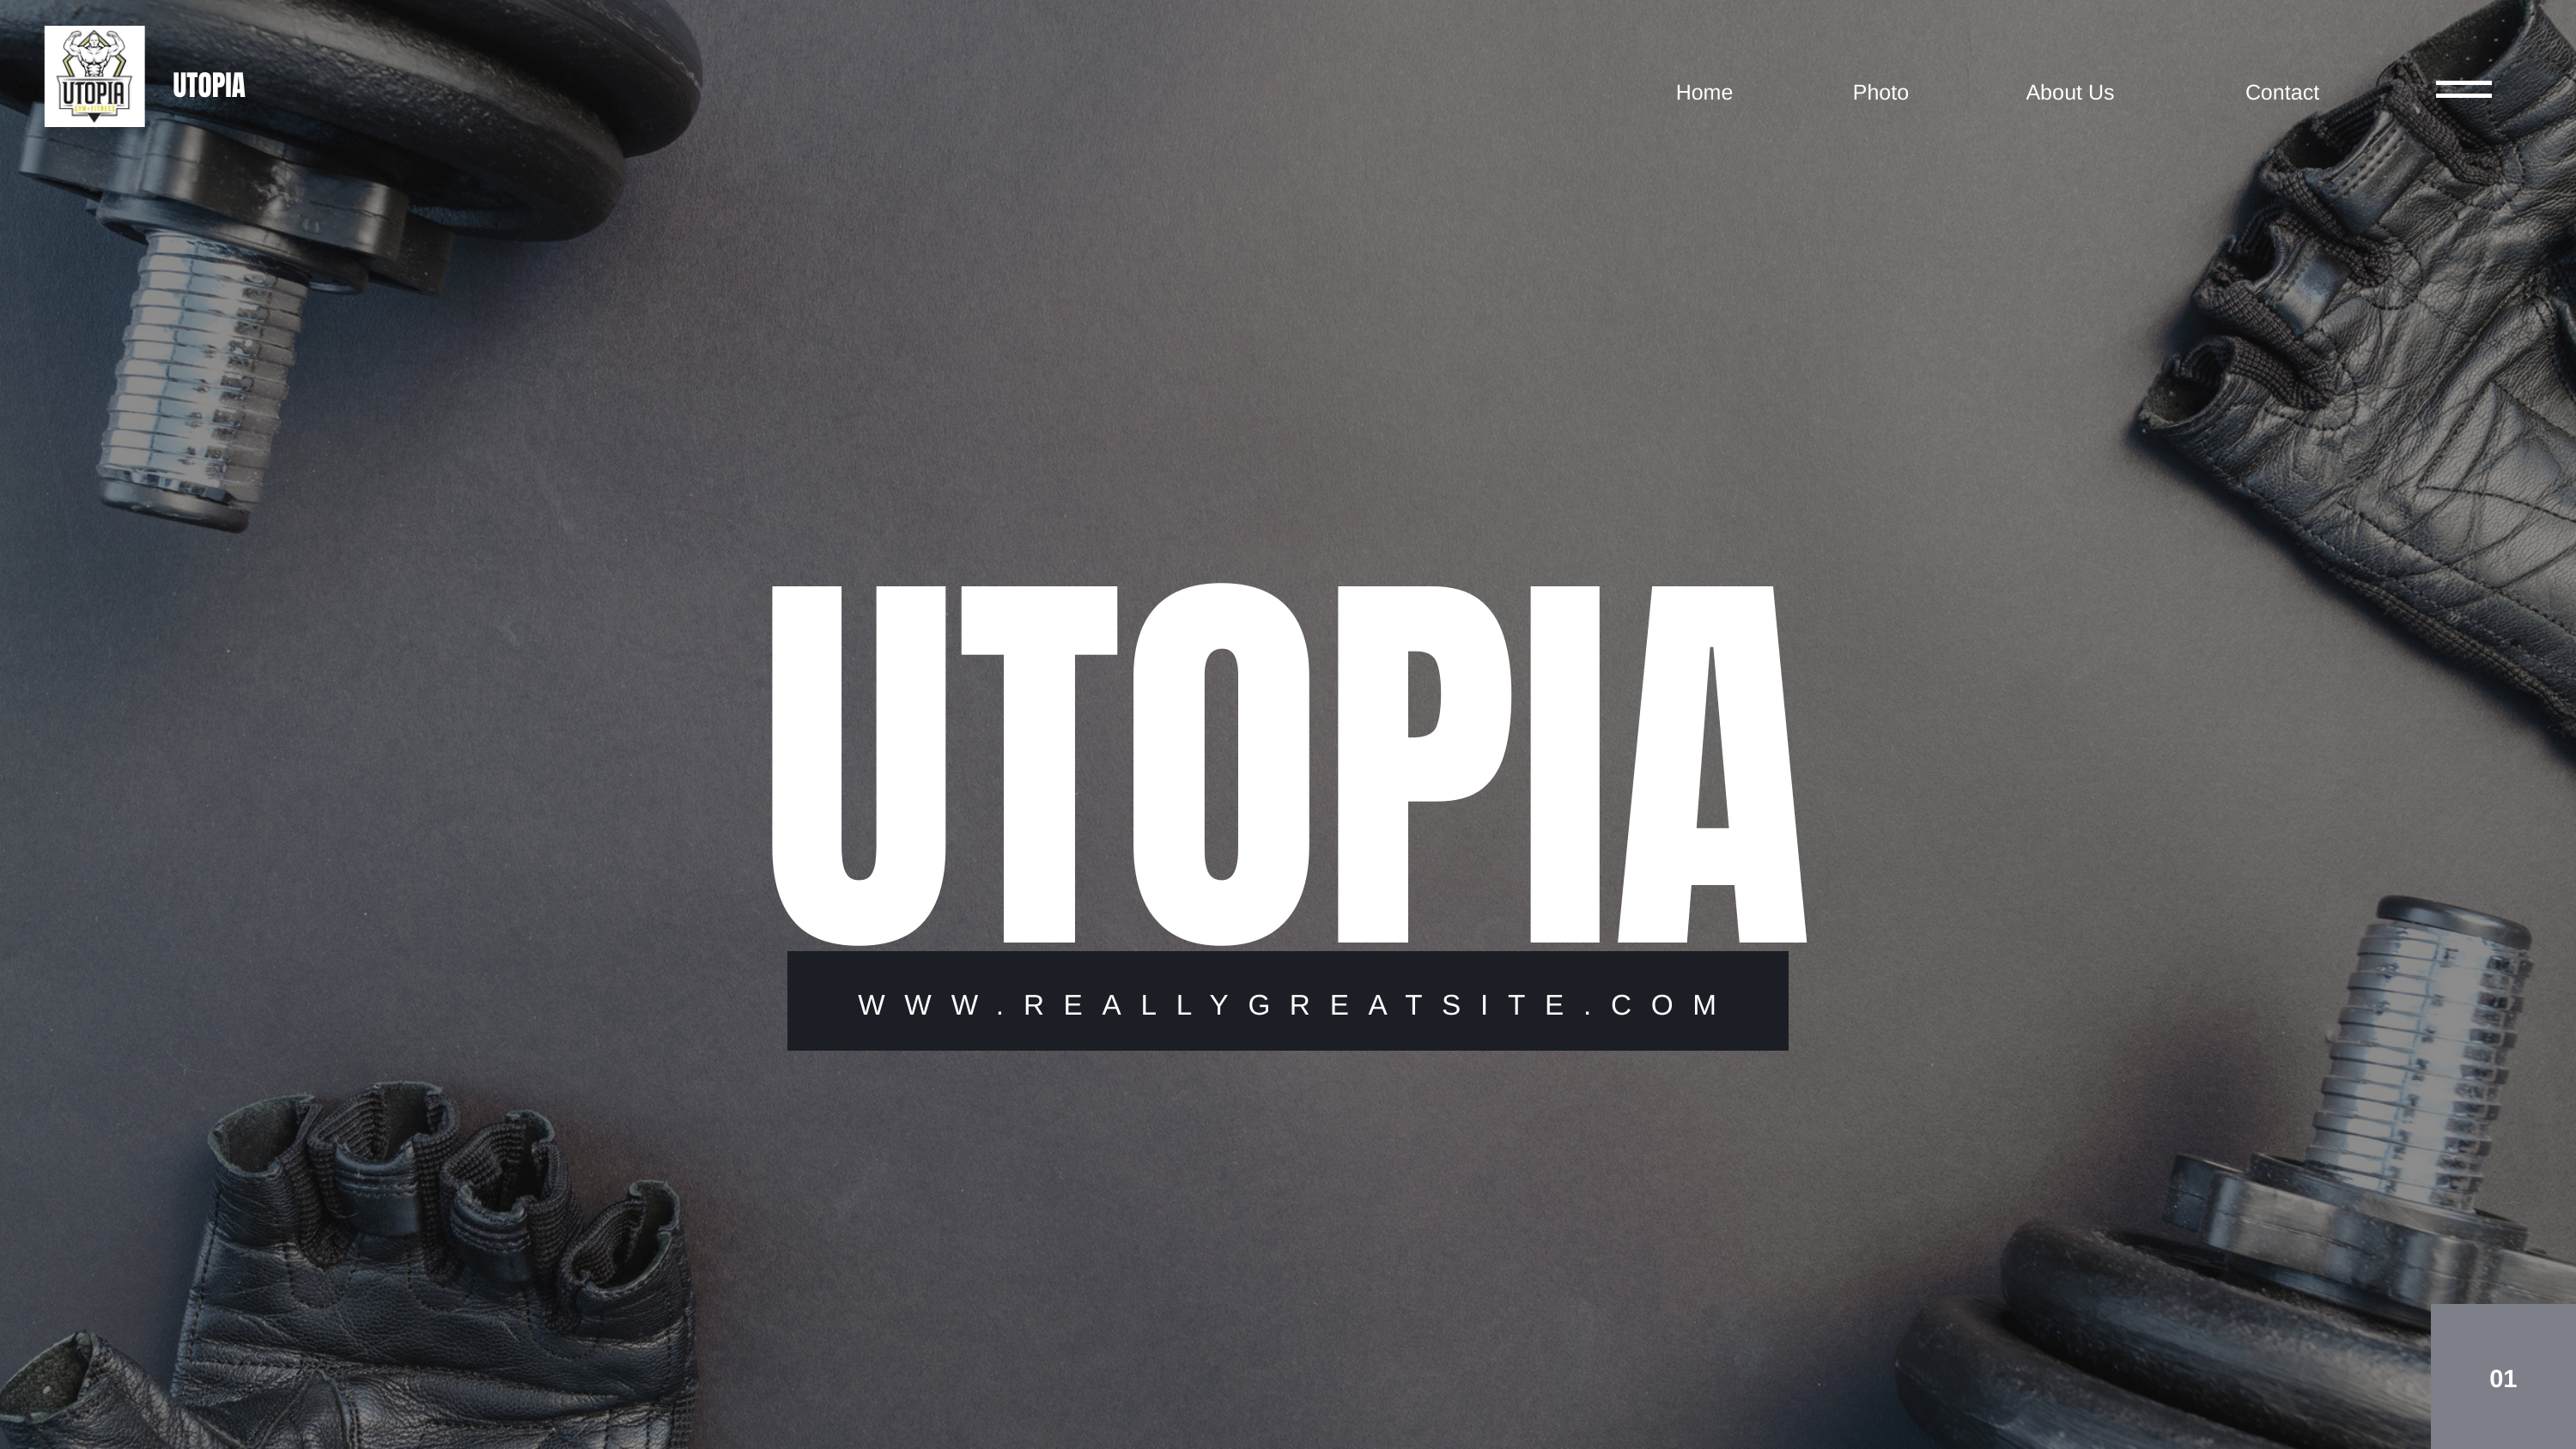

UTOPIA
Home
Photo
About Us
Contact

UTOPIA

WWW.REALLYGREATSITE.COM

01